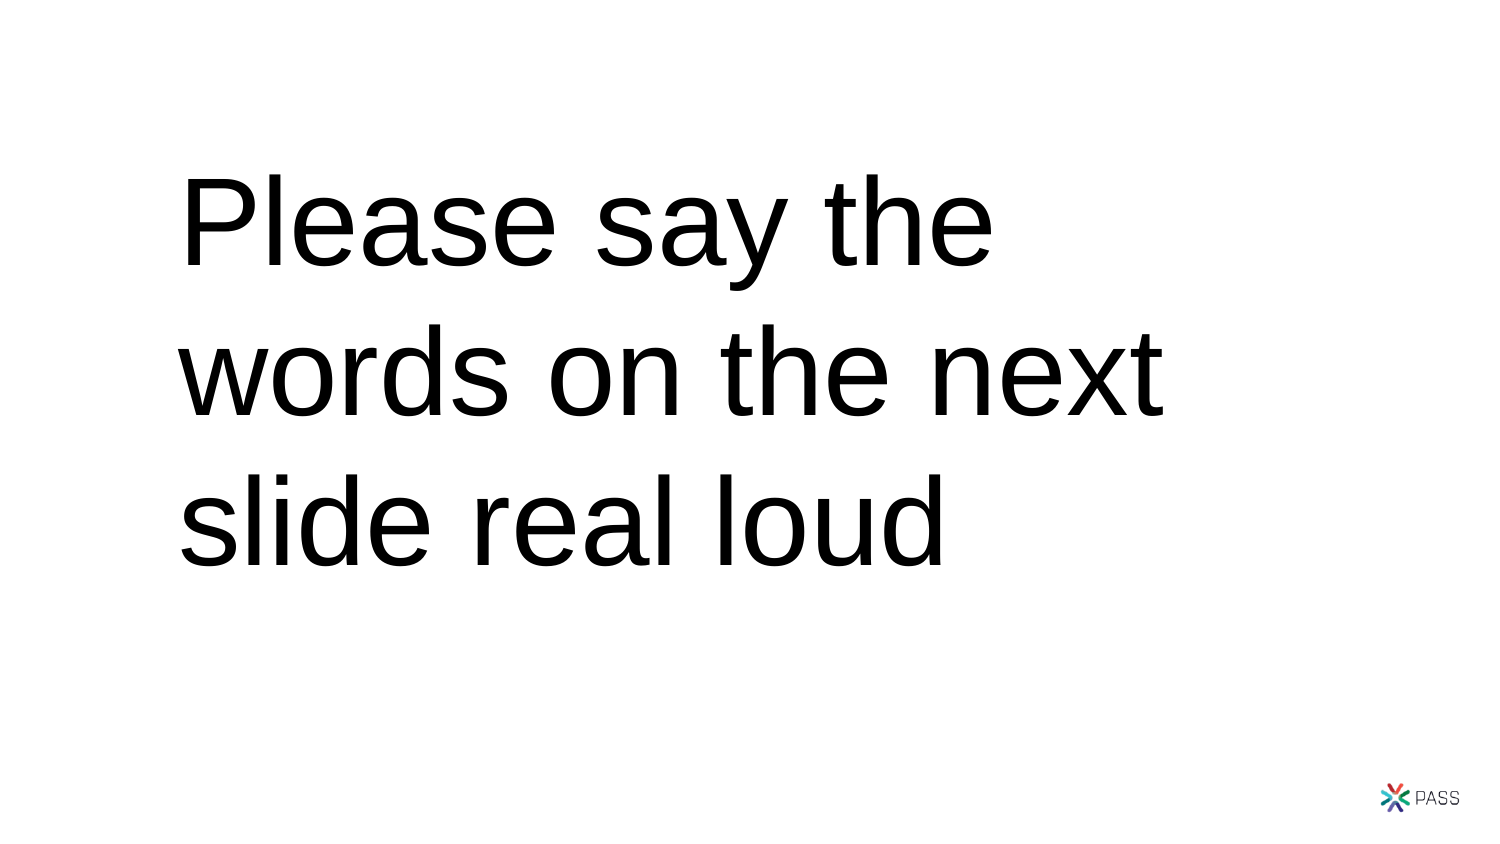

Please say the words on the next slide real loud